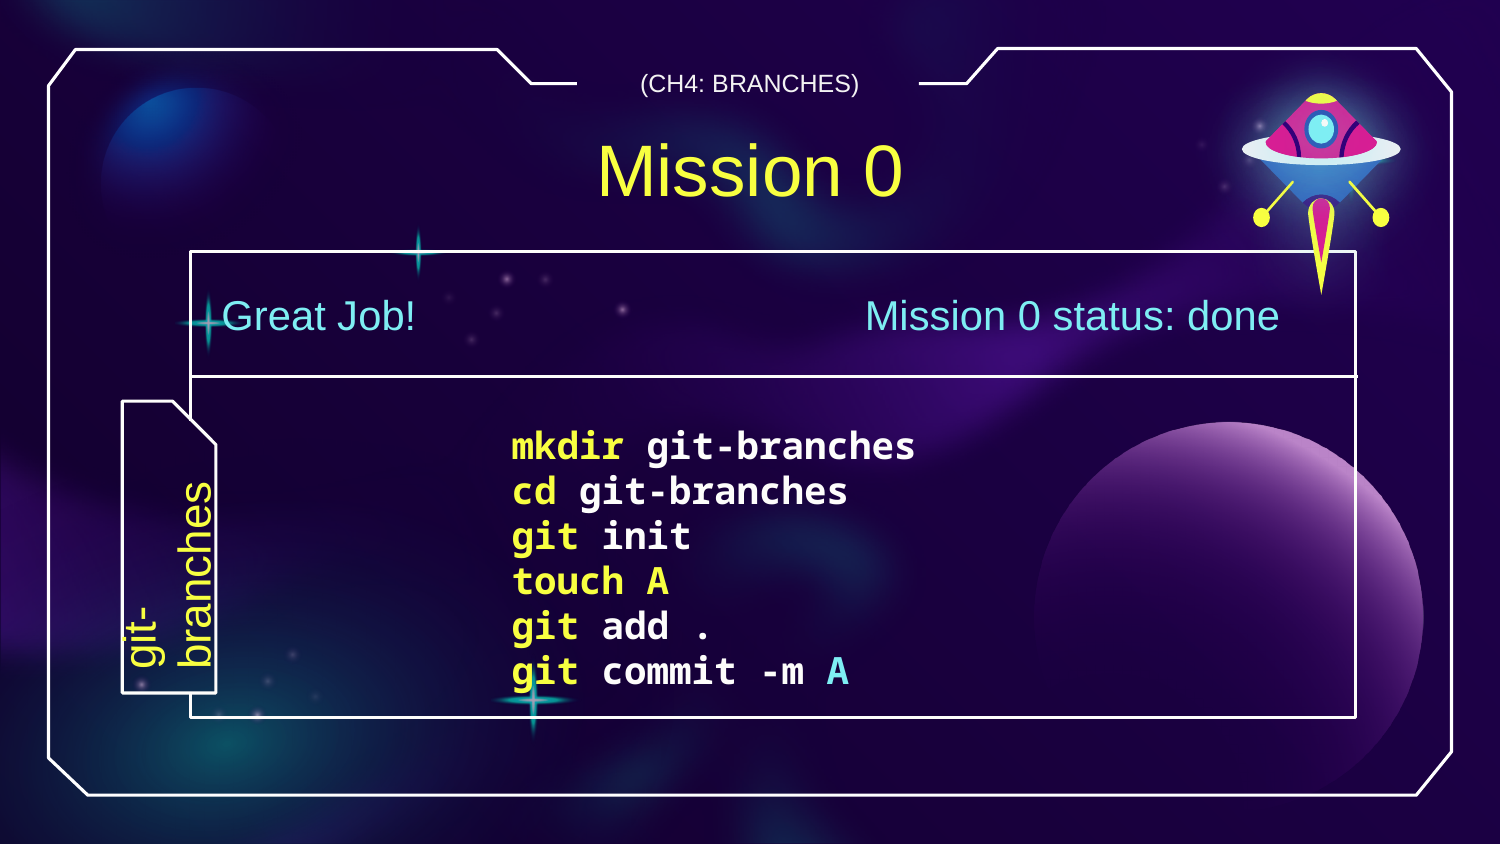

(CH4: BRANCHES)

# Mission 0

Great Job!                                       Mission 0 status: done
mkdir git-branches
cd git-branches
git init
touch A
git add .
git commit -m A
git-branches